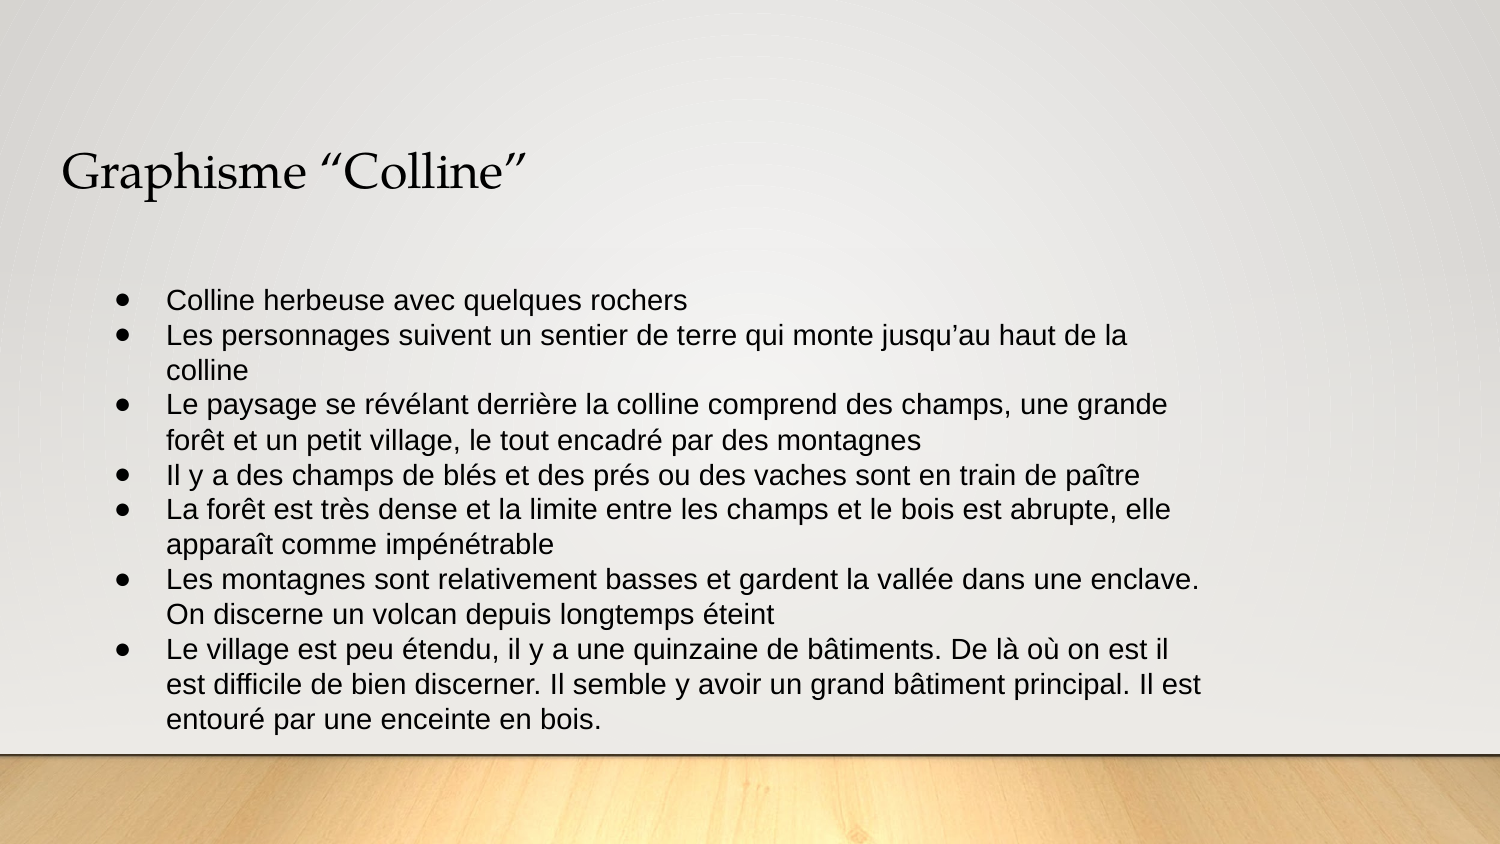

Graphisme “Colline”
Colline herbeuse avec quelques rochers
Les personnages suivent un sentier de terre qui monte jusqu’au haut de la colline
Le paysage se révélant derrière la colline comprend des champs, une grande forêt et un petit village, le tout encadré par des montagnes
Il y a des champs de blés et des prés ou des vaches sont en train de paître
La forêt est très dense et la limite entre les champs et le bois est abrupte, elle apparaît comme impénétrable
Les montagnes sont relativement basses et gardent la vallée dans une enclave. On discerne un volcan depuis longtemps éteint
Le village est peu étendu, il y a une quinzaine de bâtiments. De là où on est il est difficile de bien discerner. Il semble y avoir un grand bâtiment principal. Il est entouré par une enceinte en bois.